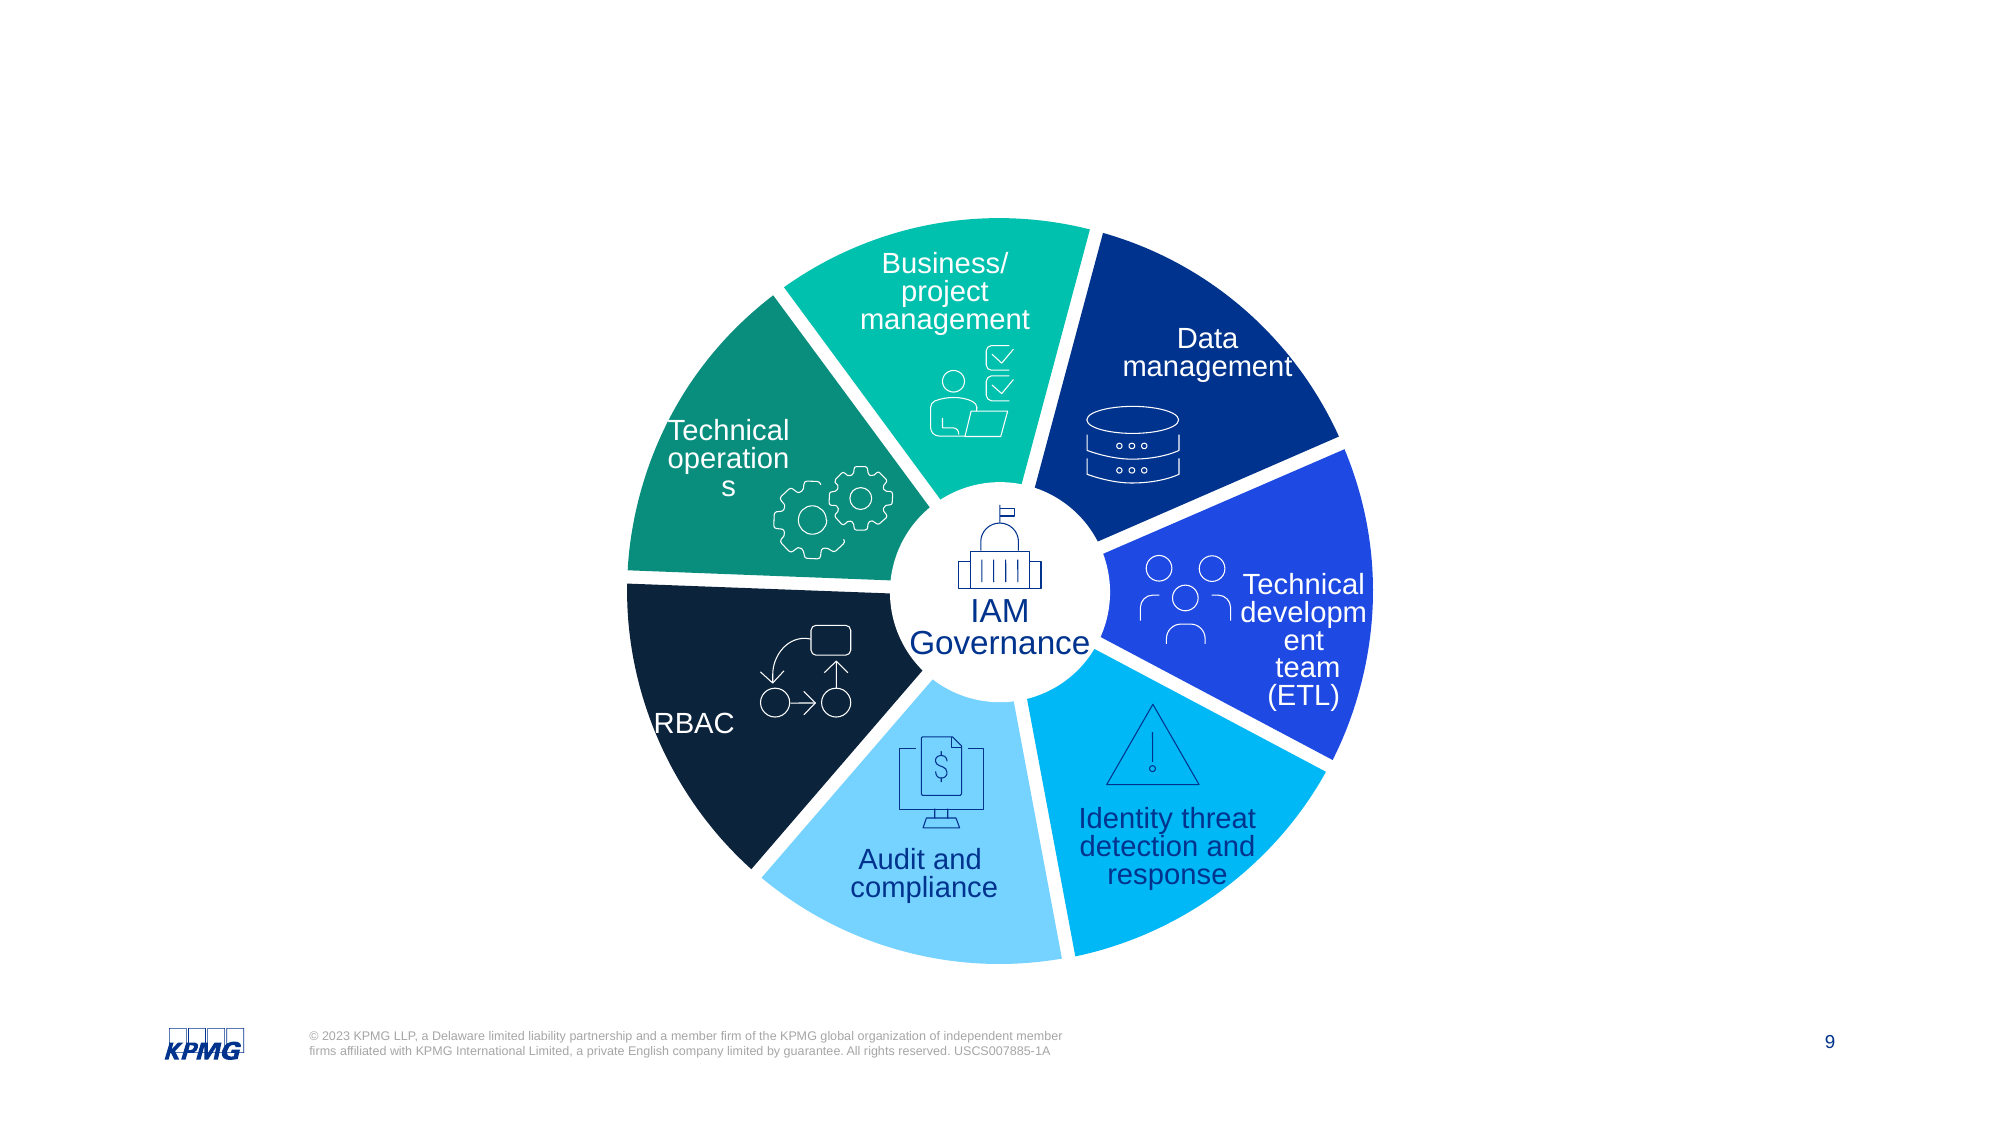

#

Business/project management

Data
management

Technical operations

IAM
Governance

Technical development
 team (ETL)

RBAC

Identity threat detection and response
Audit and
compliance